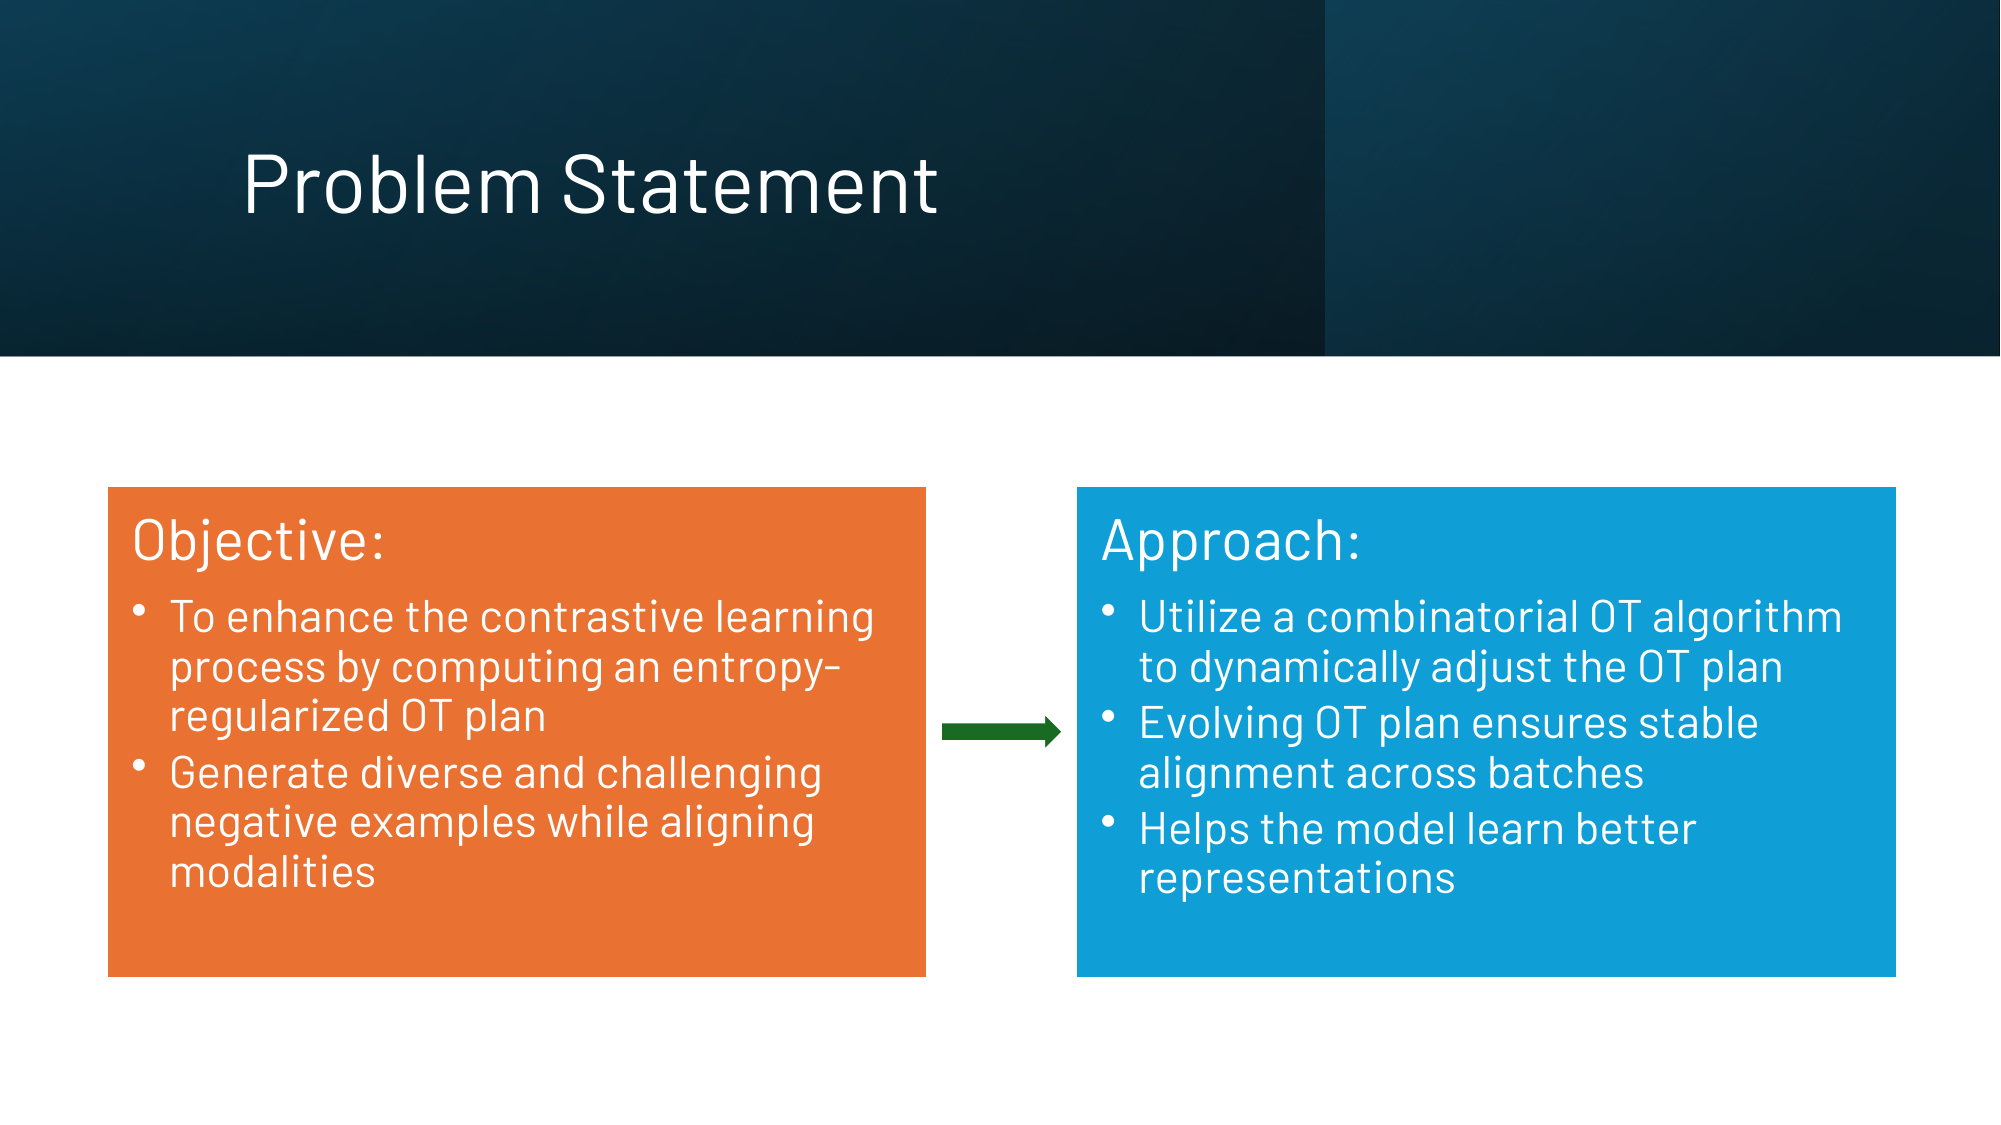

# Problem Statement
Objective:
To enhance the contrastive learning process by computing an entropy-regularized OT plan
Generate diverse and challenging negative examples while aligning modalities
Approach:
Utilize a combinatorial OT algorithm to dynamically adjust the OT plan
Evolving OT plan ensures stable alignment across batches
Helps the model learn better representations